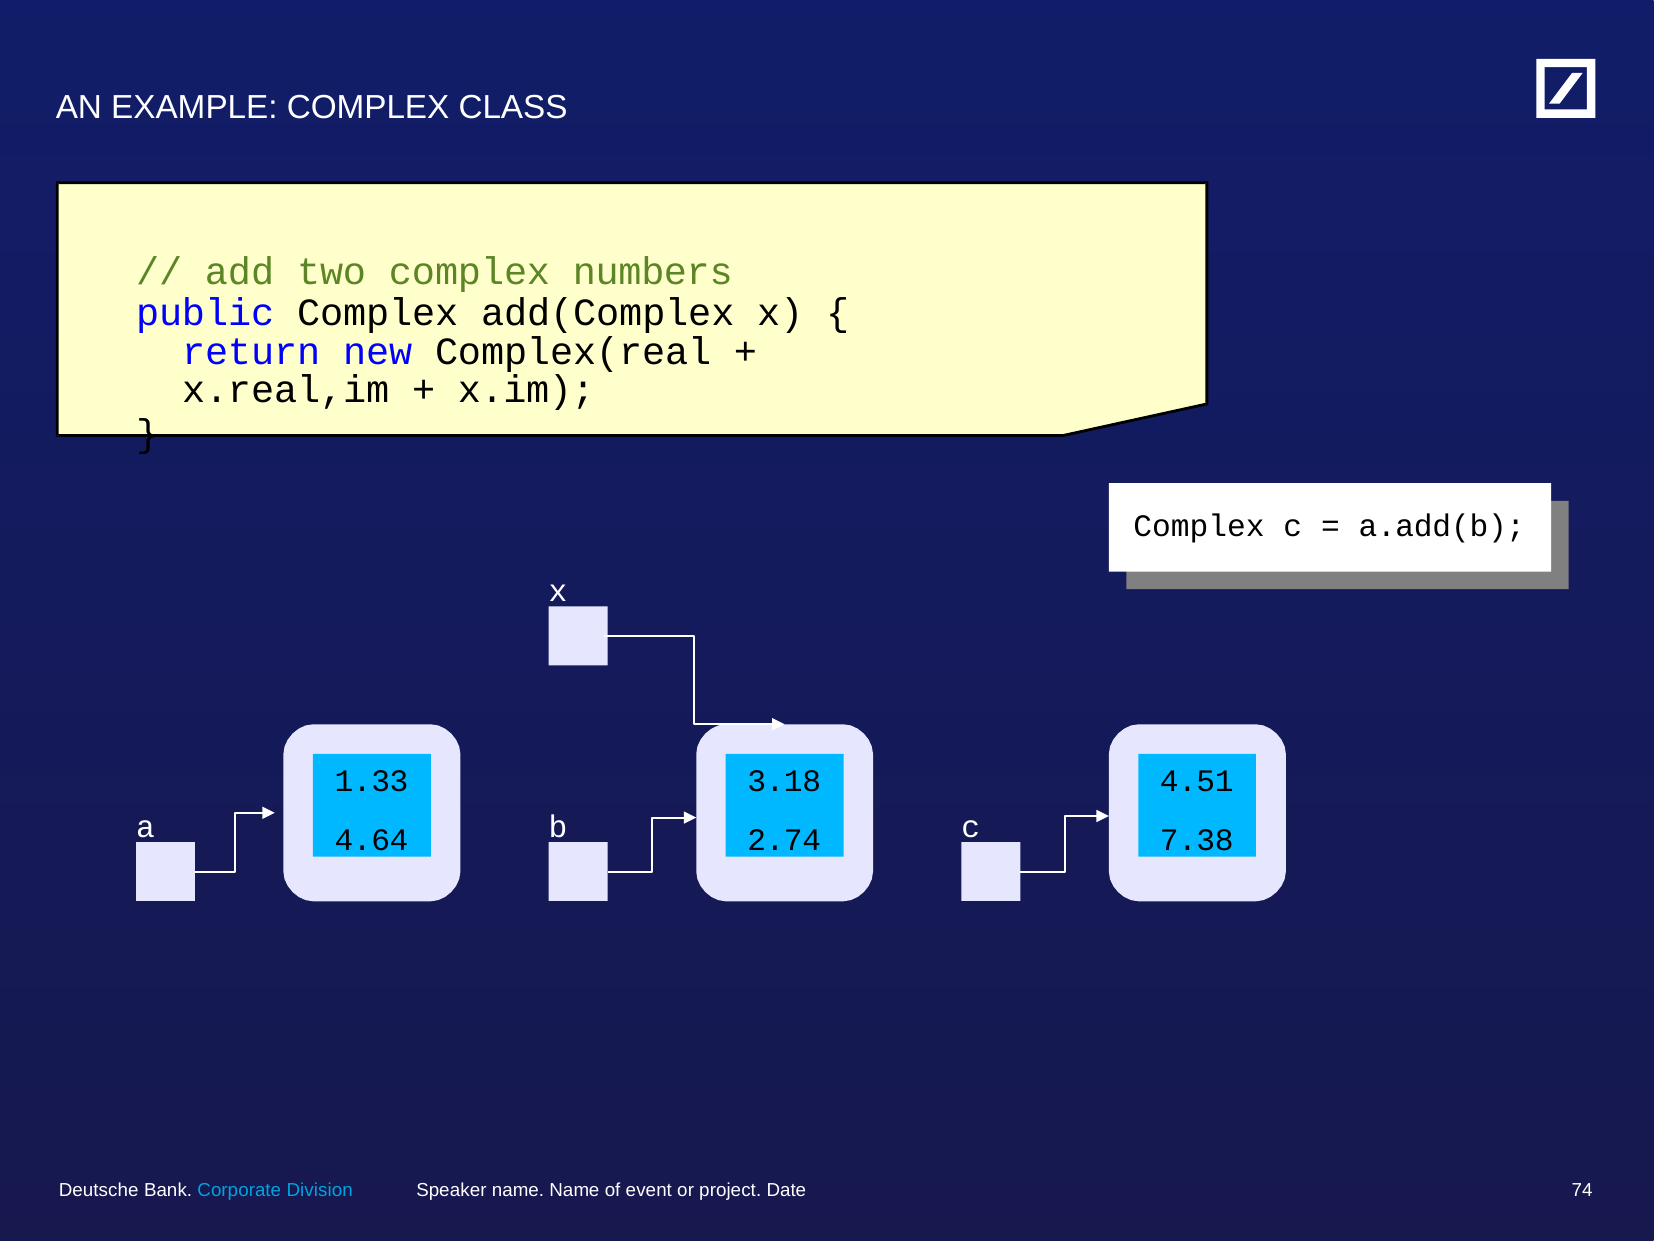

# AN EXAMPLE: COMPLEX CLASS

// add two complex numbers public Complex add(Complex x) {
return new Complex(real + x.real,im + x.im);
}

Complex c = a.add(b);
x

1.33
4.64
3.18
2.74
4.51
7.38
a
b
c

Speaker name. Name of event or project. Date
74